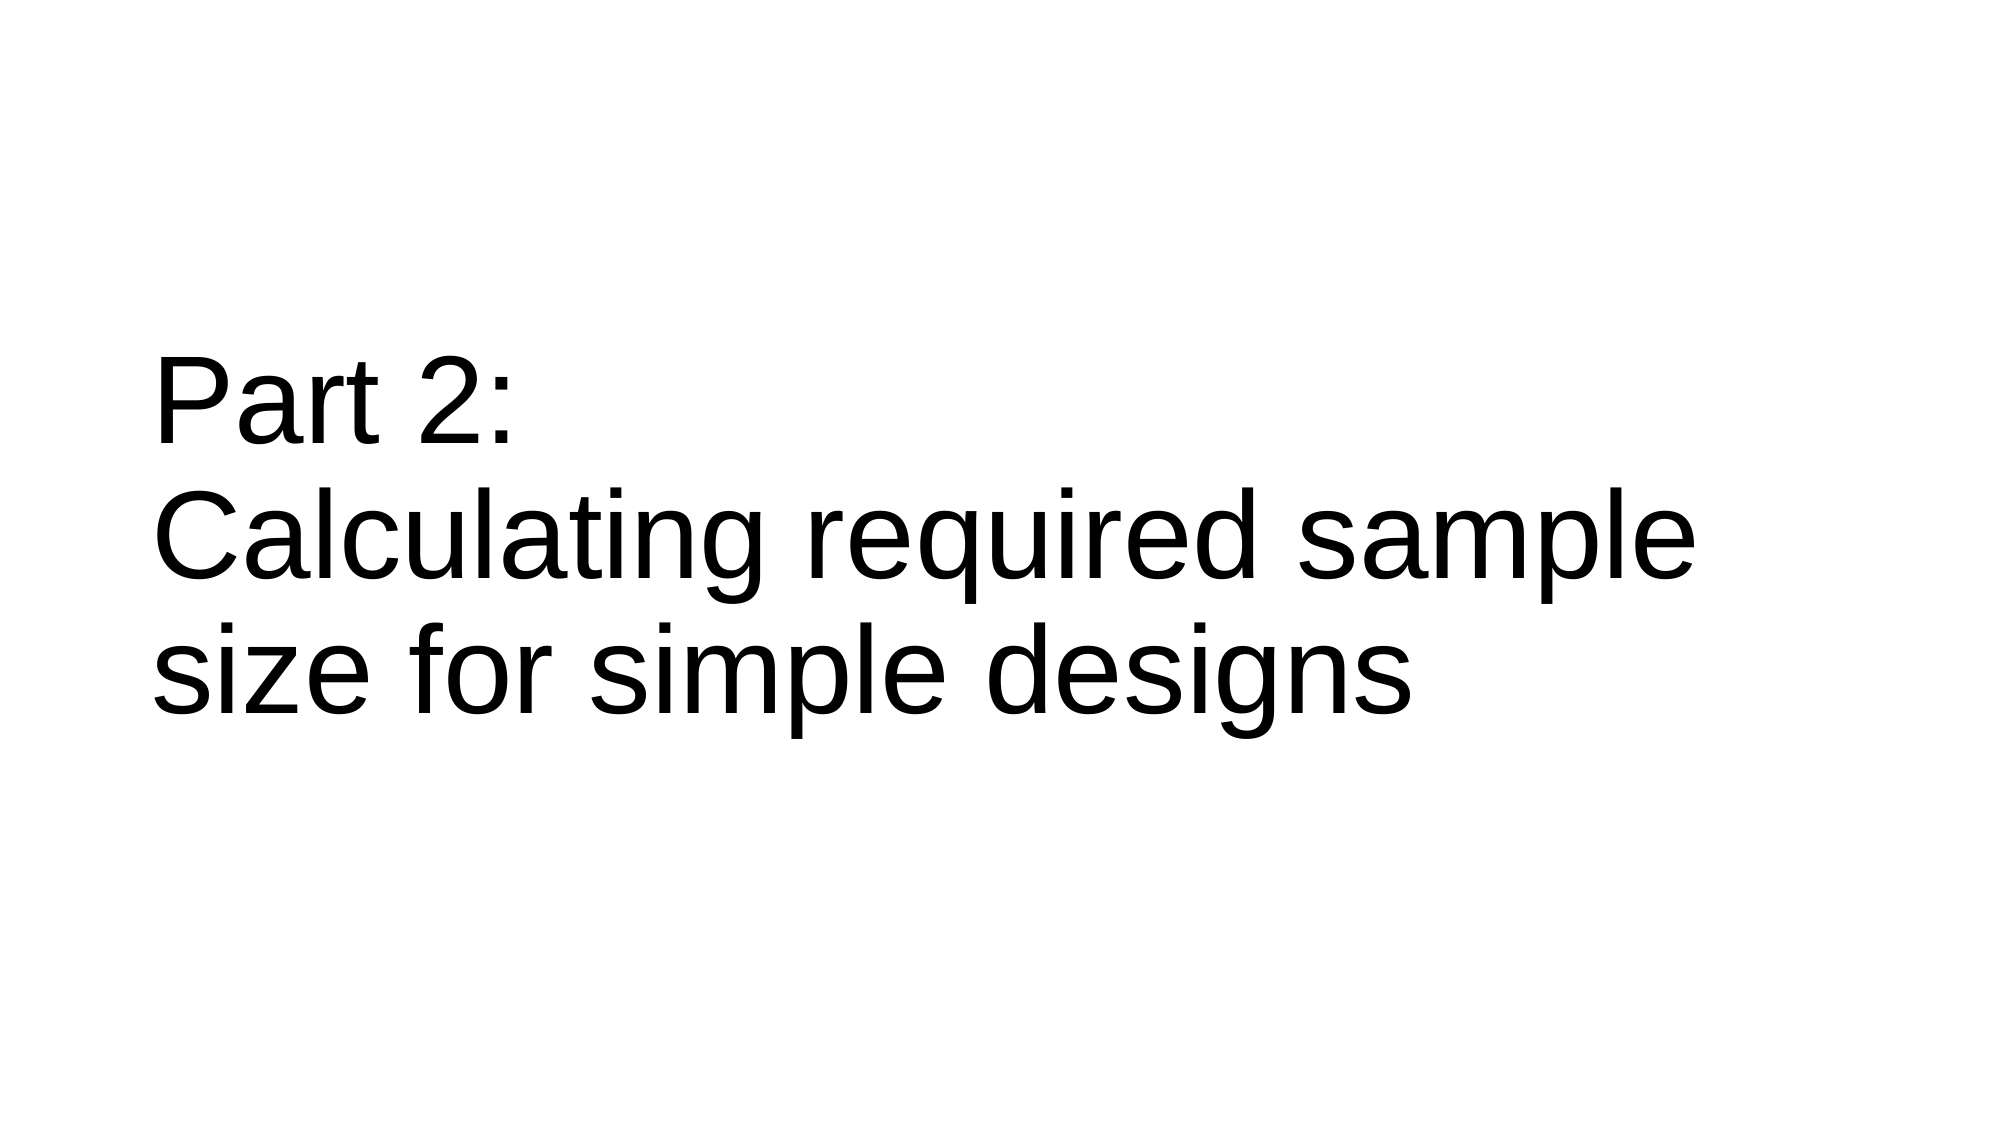

# Part 2: Calculating required sample size for simple designs